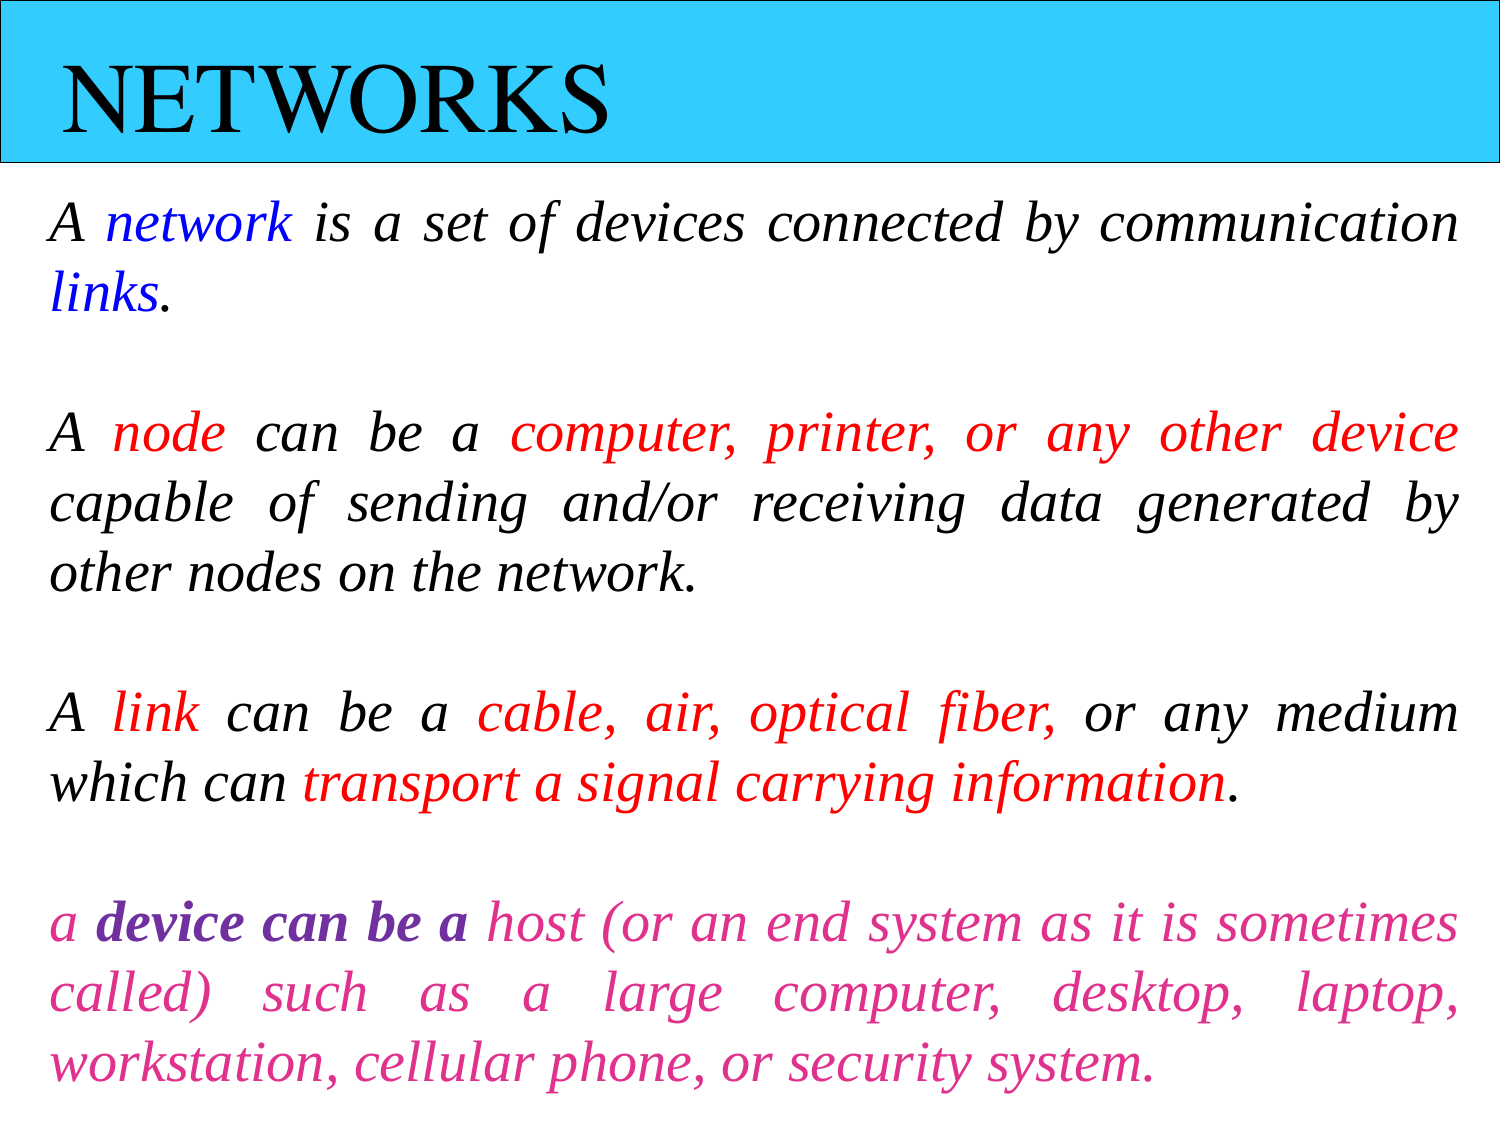

NETWORKS
A network is a set of devices connected by communication links.

A node can be a computer, printer, or any other device capable of sending and/or receiving data generated by other nodes on the network.

A link can be a cable, air, optical fiber, or any medium which can transport a signal carrying information.

a device can be a host (or an end system as it is sometimes called) such as a large computer, desktop, laptop, workstation, cellular phone, or security system.